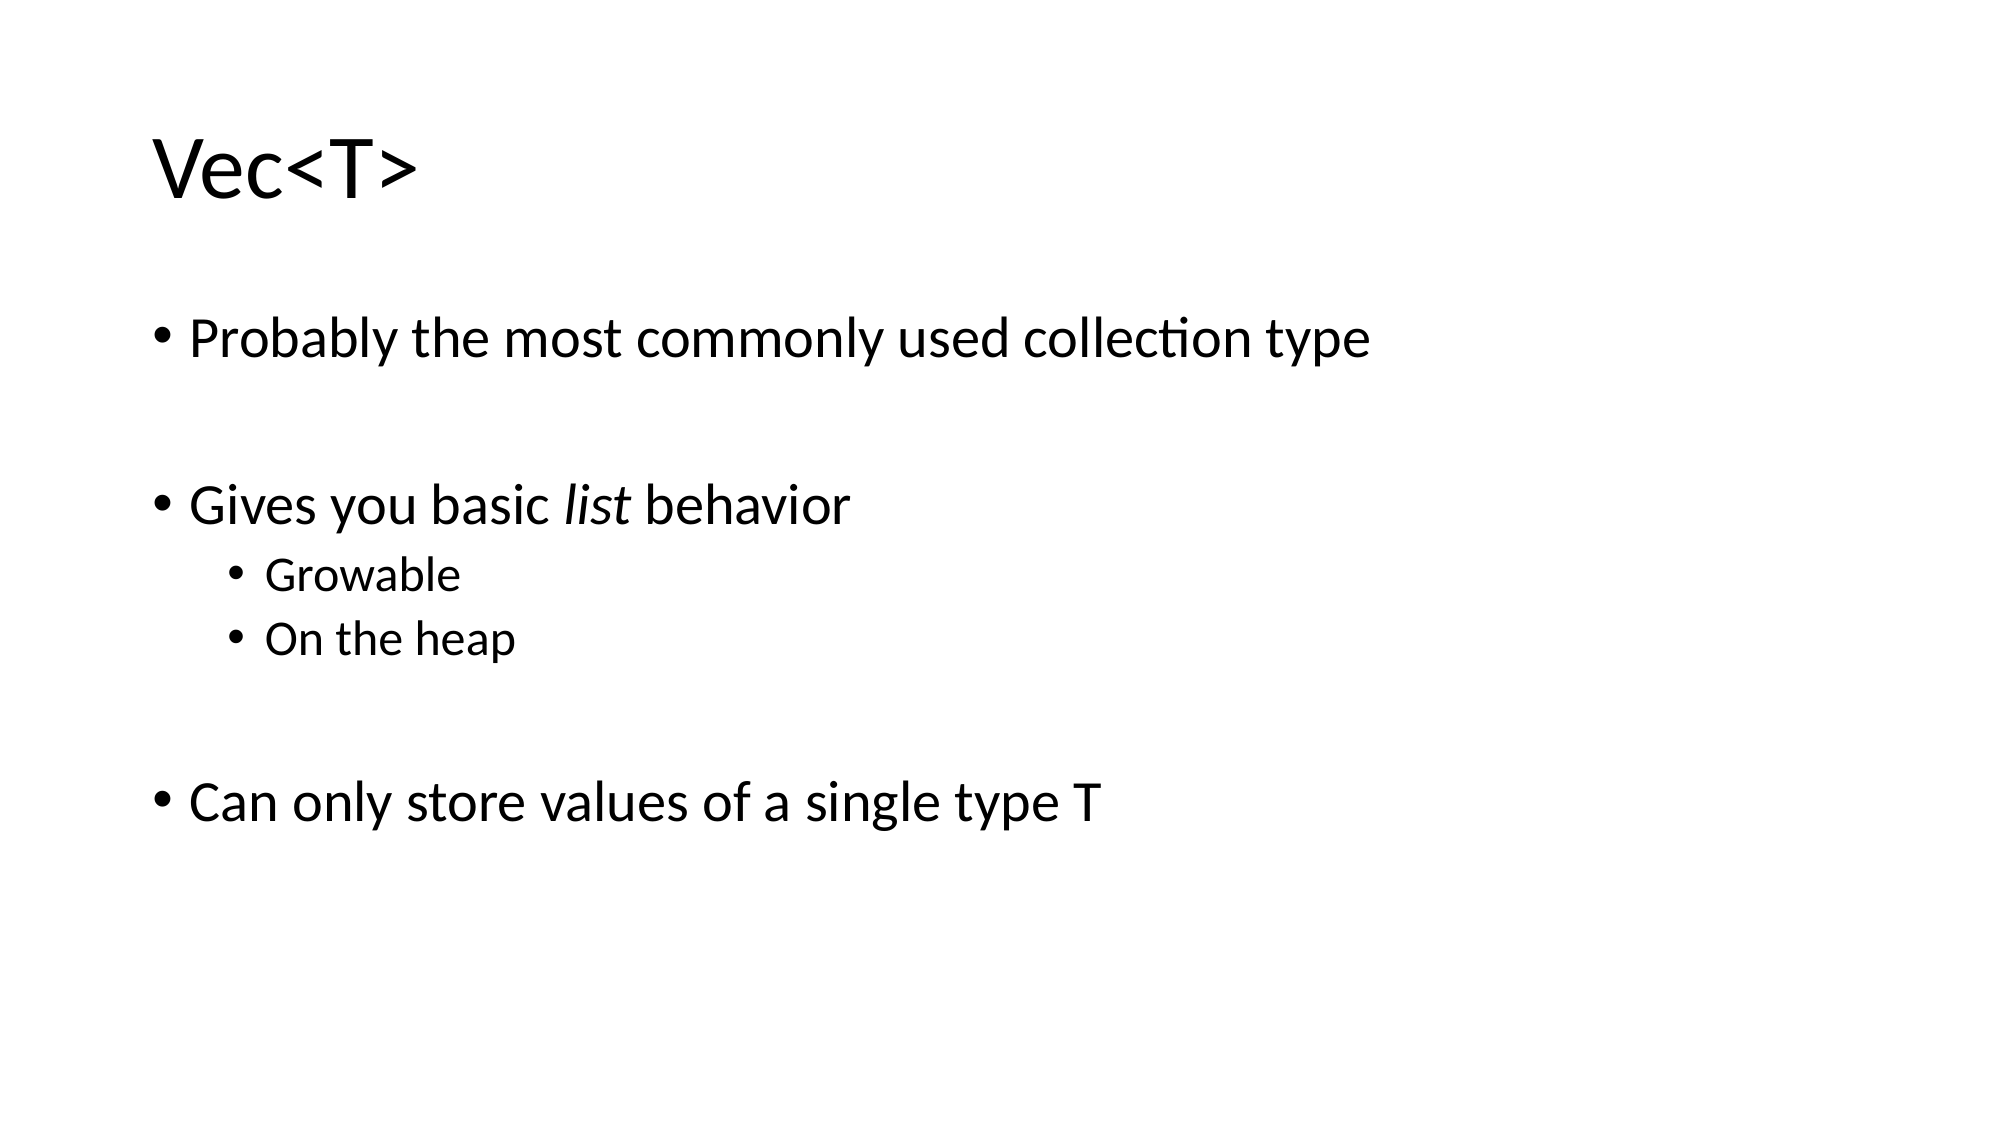

# Vec<T>
Probably the most commonly used collection type

Gives you basic list behavior
Growable
On the heap

Can only store values of a single type T